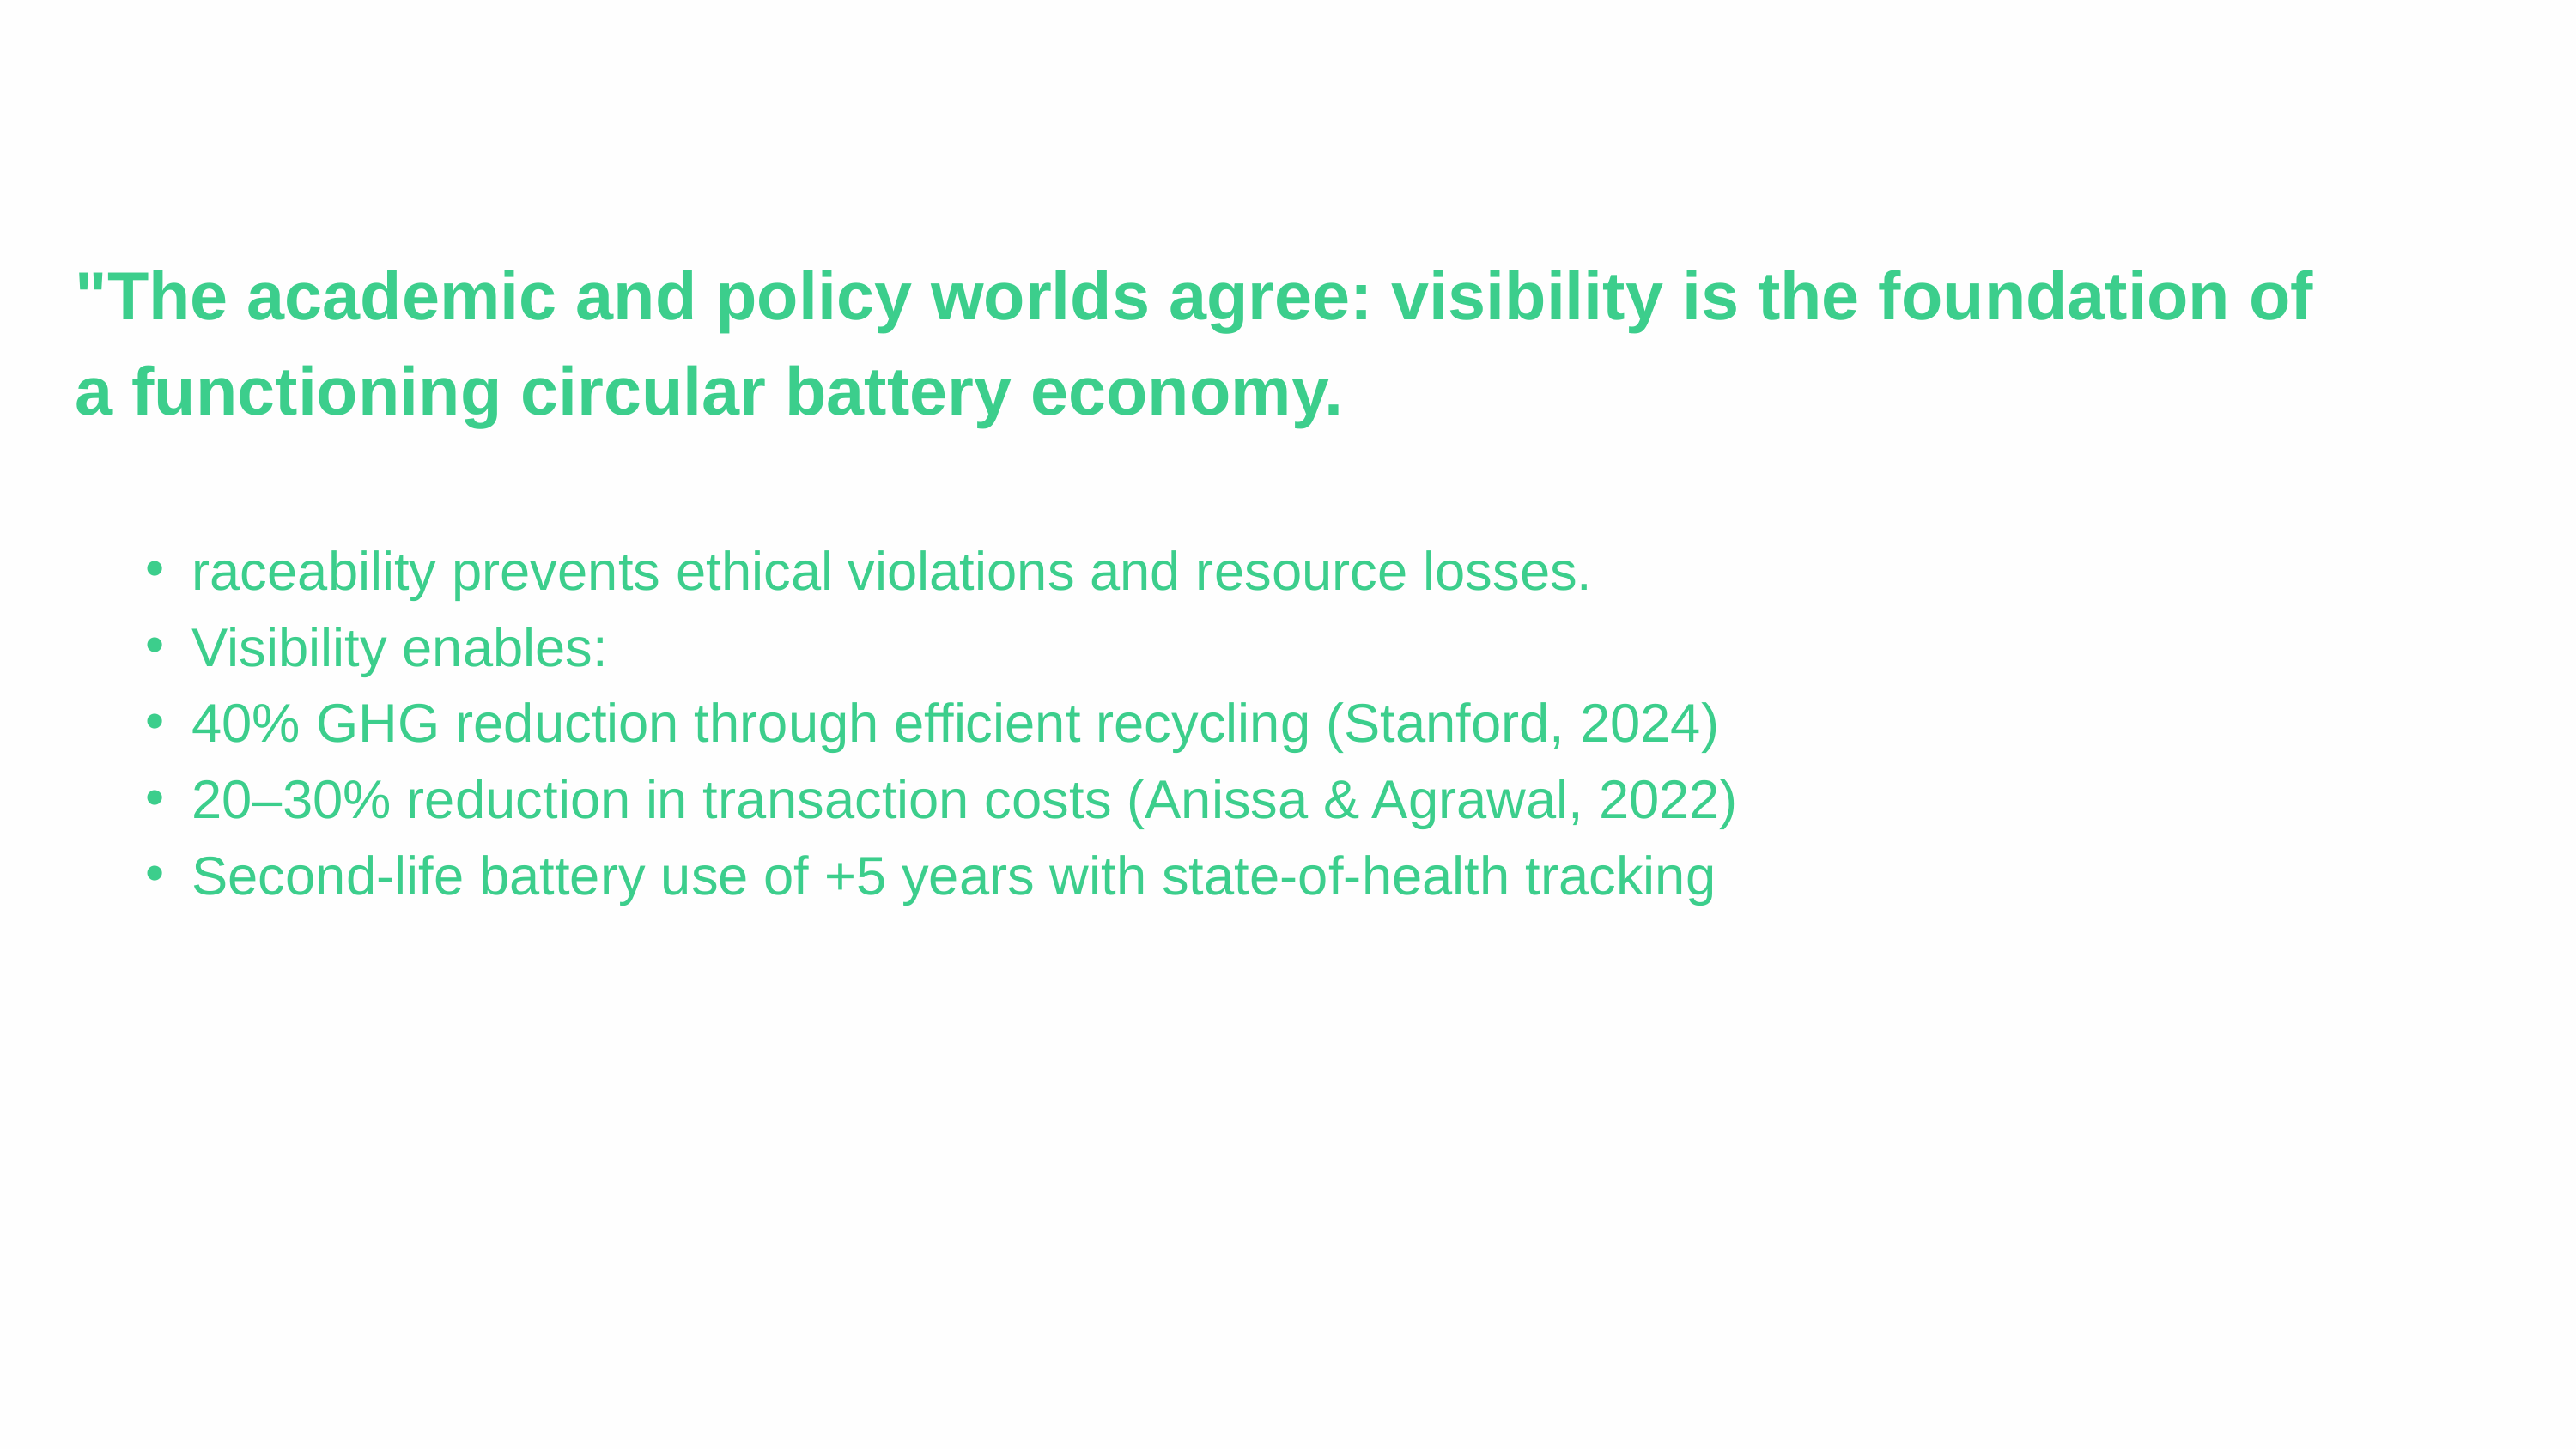

"The academic and policy worlds agree: visibility is the foundation of a functioning circular battery economy.

raceability prevents ethical violations and resource losses.
Visibility enables:
40% GHG reduction through efficient recycling (Stanford, 2024)
20–30% reduction in transaction costs (Anissa & Agrawal, 2022)
Second-life battery use of +5 years with state-of-health tracking